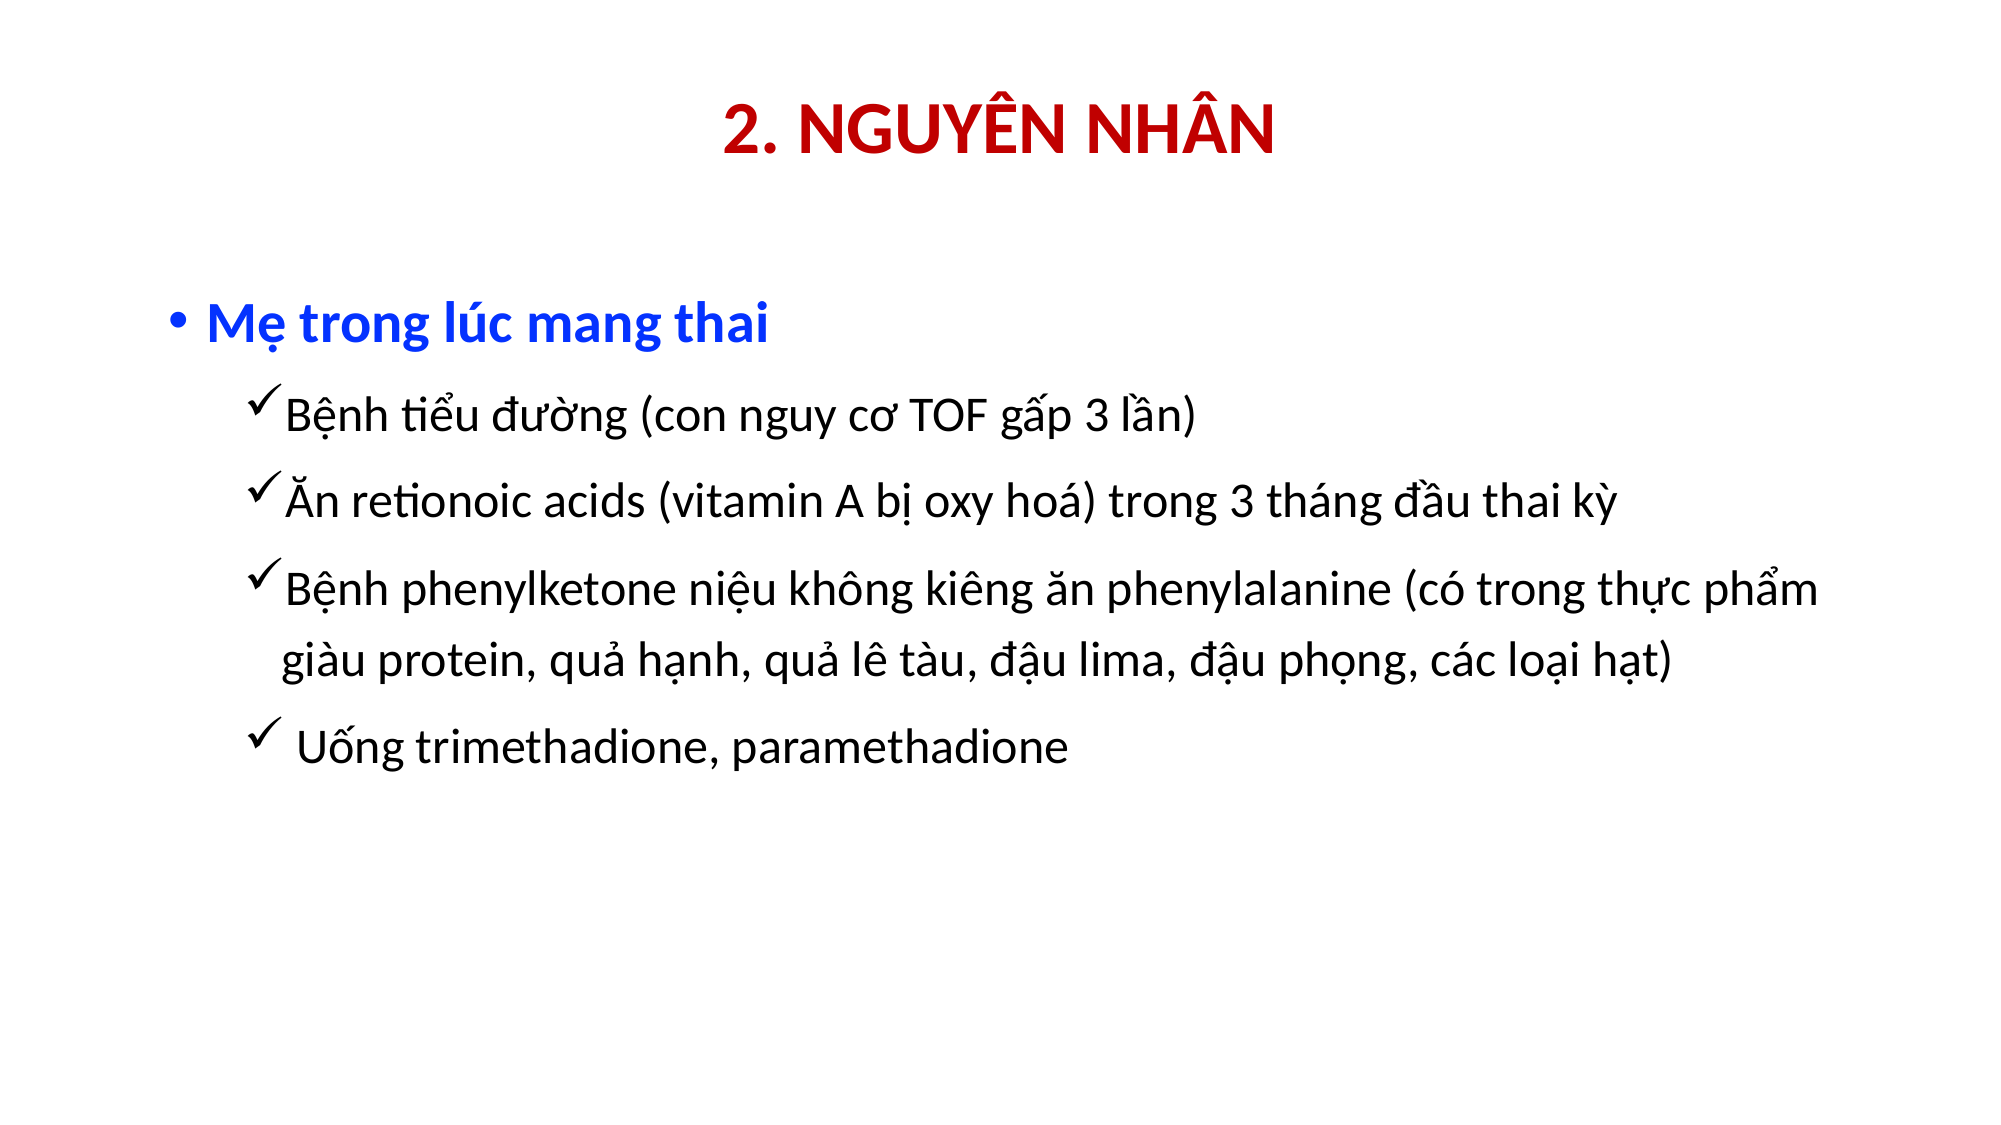

# 2. NGUYÊN NHÂN
Mẹ trong lúc mang thai
Bệnh tiểu đường (con nguy cơ TOF gấp 3 lần)
Ăn retionoic acids (vitamin A bị oxy hoá) trong 3 tháng đầu thai kỳ
Bệnh phenylketone niệu không kiêng ăn phenylalanine (có trong thực phẩm giàu protein, quả hạnh, quả lê tàu, đậu lima, đậu phọng, các loại hạt)
 Uống trimethadione, paramethadione